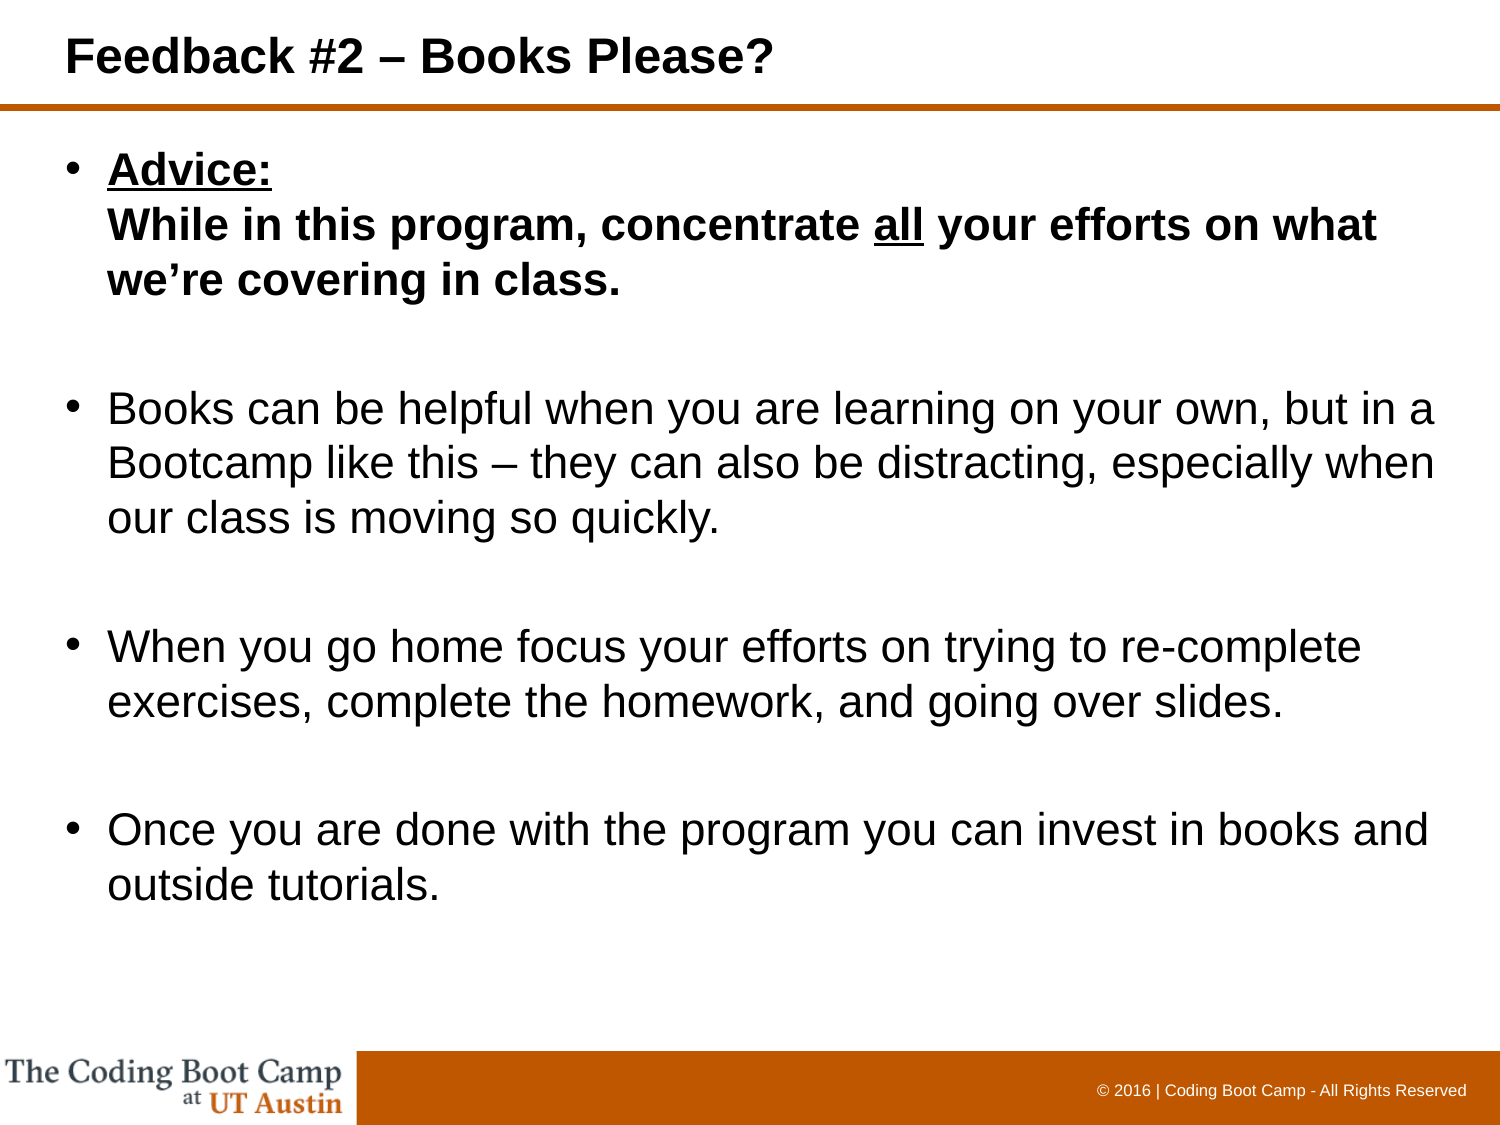

Feedback #2 – Books Please?
Advice:
While in this program, concentrate all your efforts on what we’re covering in class.

Books can be helpful when you are learning on your own, but in a Bootcamp like this – they can also be distracting, especially when our class is moving so quickly.

When you go home focus your efforts on trying to re-complete exercises, complete the homework, and going over slides.

Once you are done with the program you can invest in books and outside tutorials.